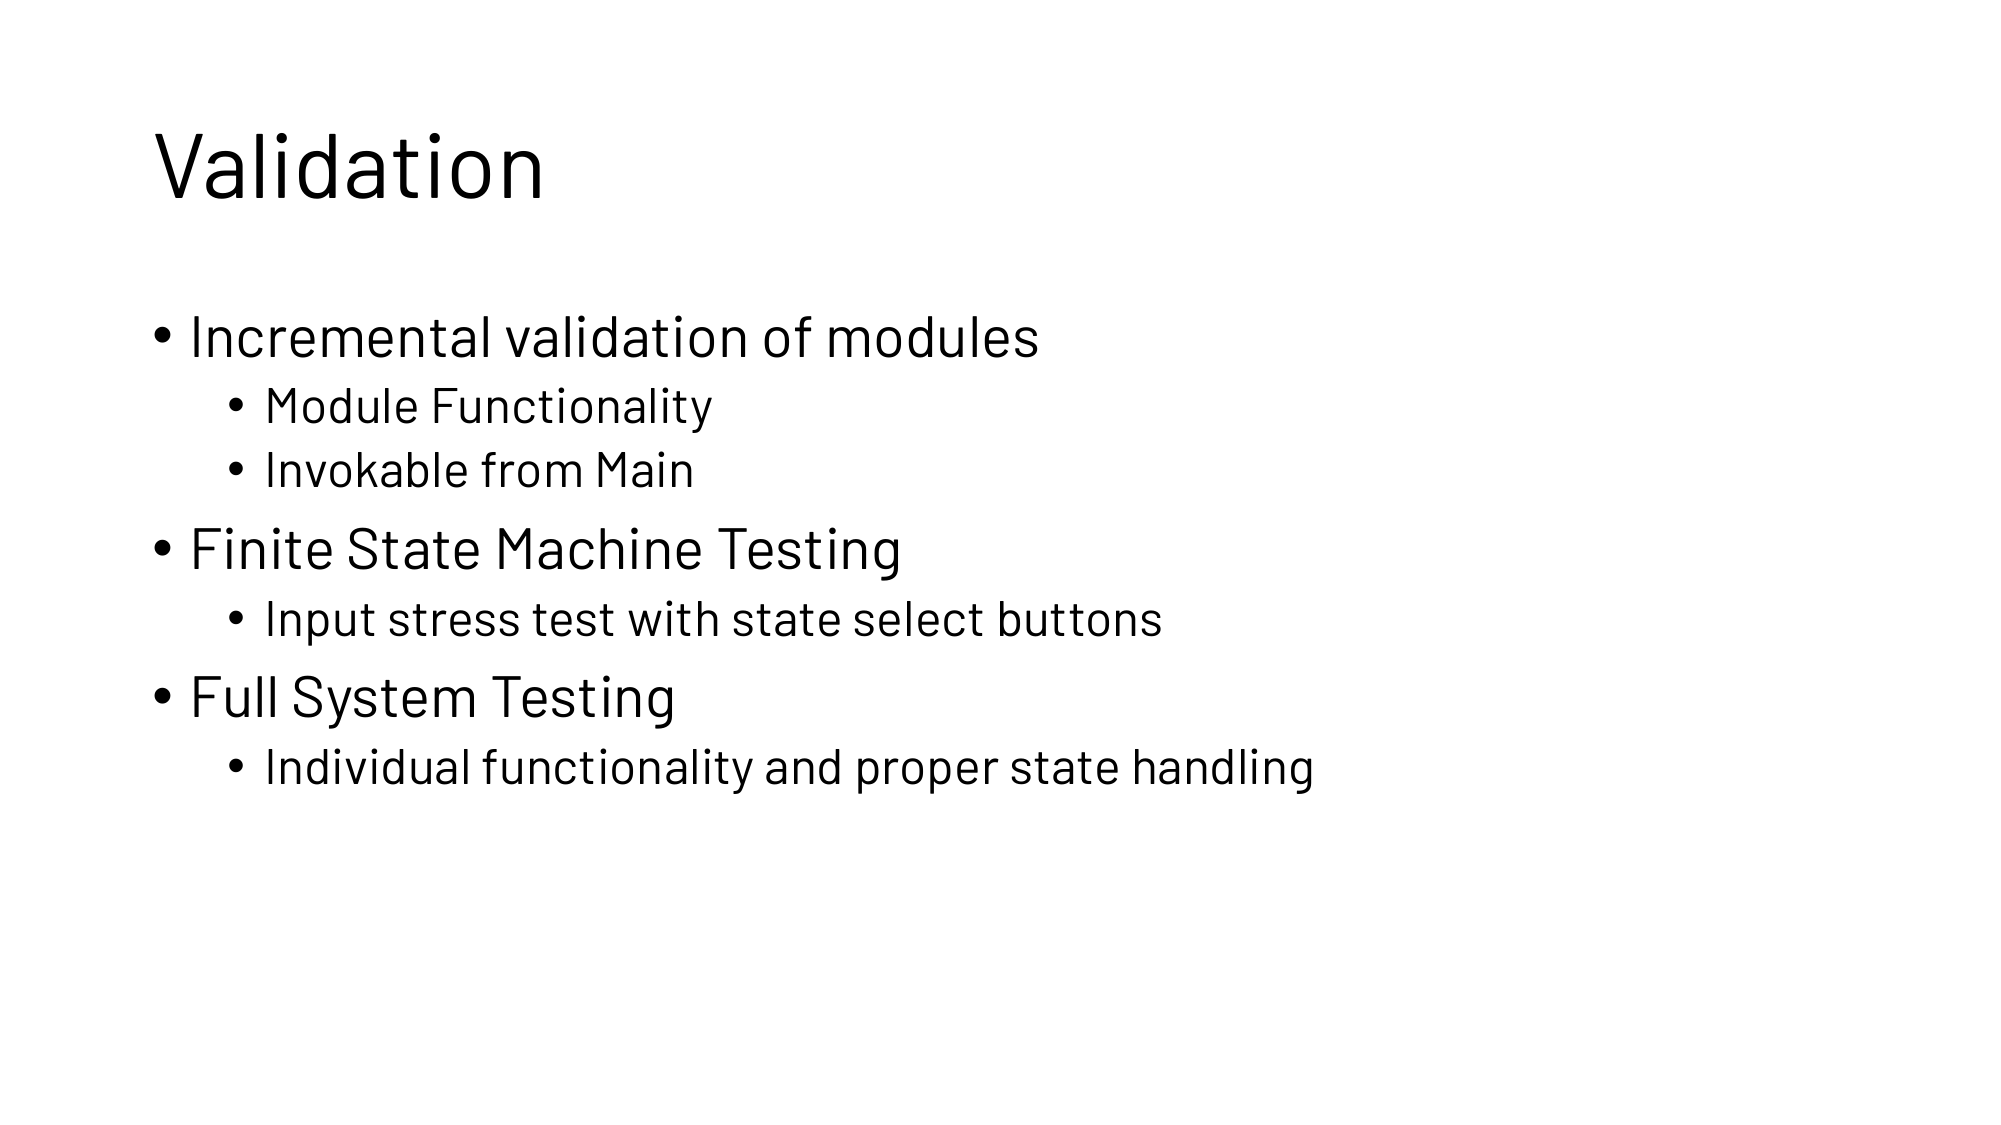

# Validation
Incremental validation of modules
Module Functionality
Invokable from Main
Finite State Machine Testing
Input stress test with state select buttons
Full System Testing
Individual functionality and proper state handling